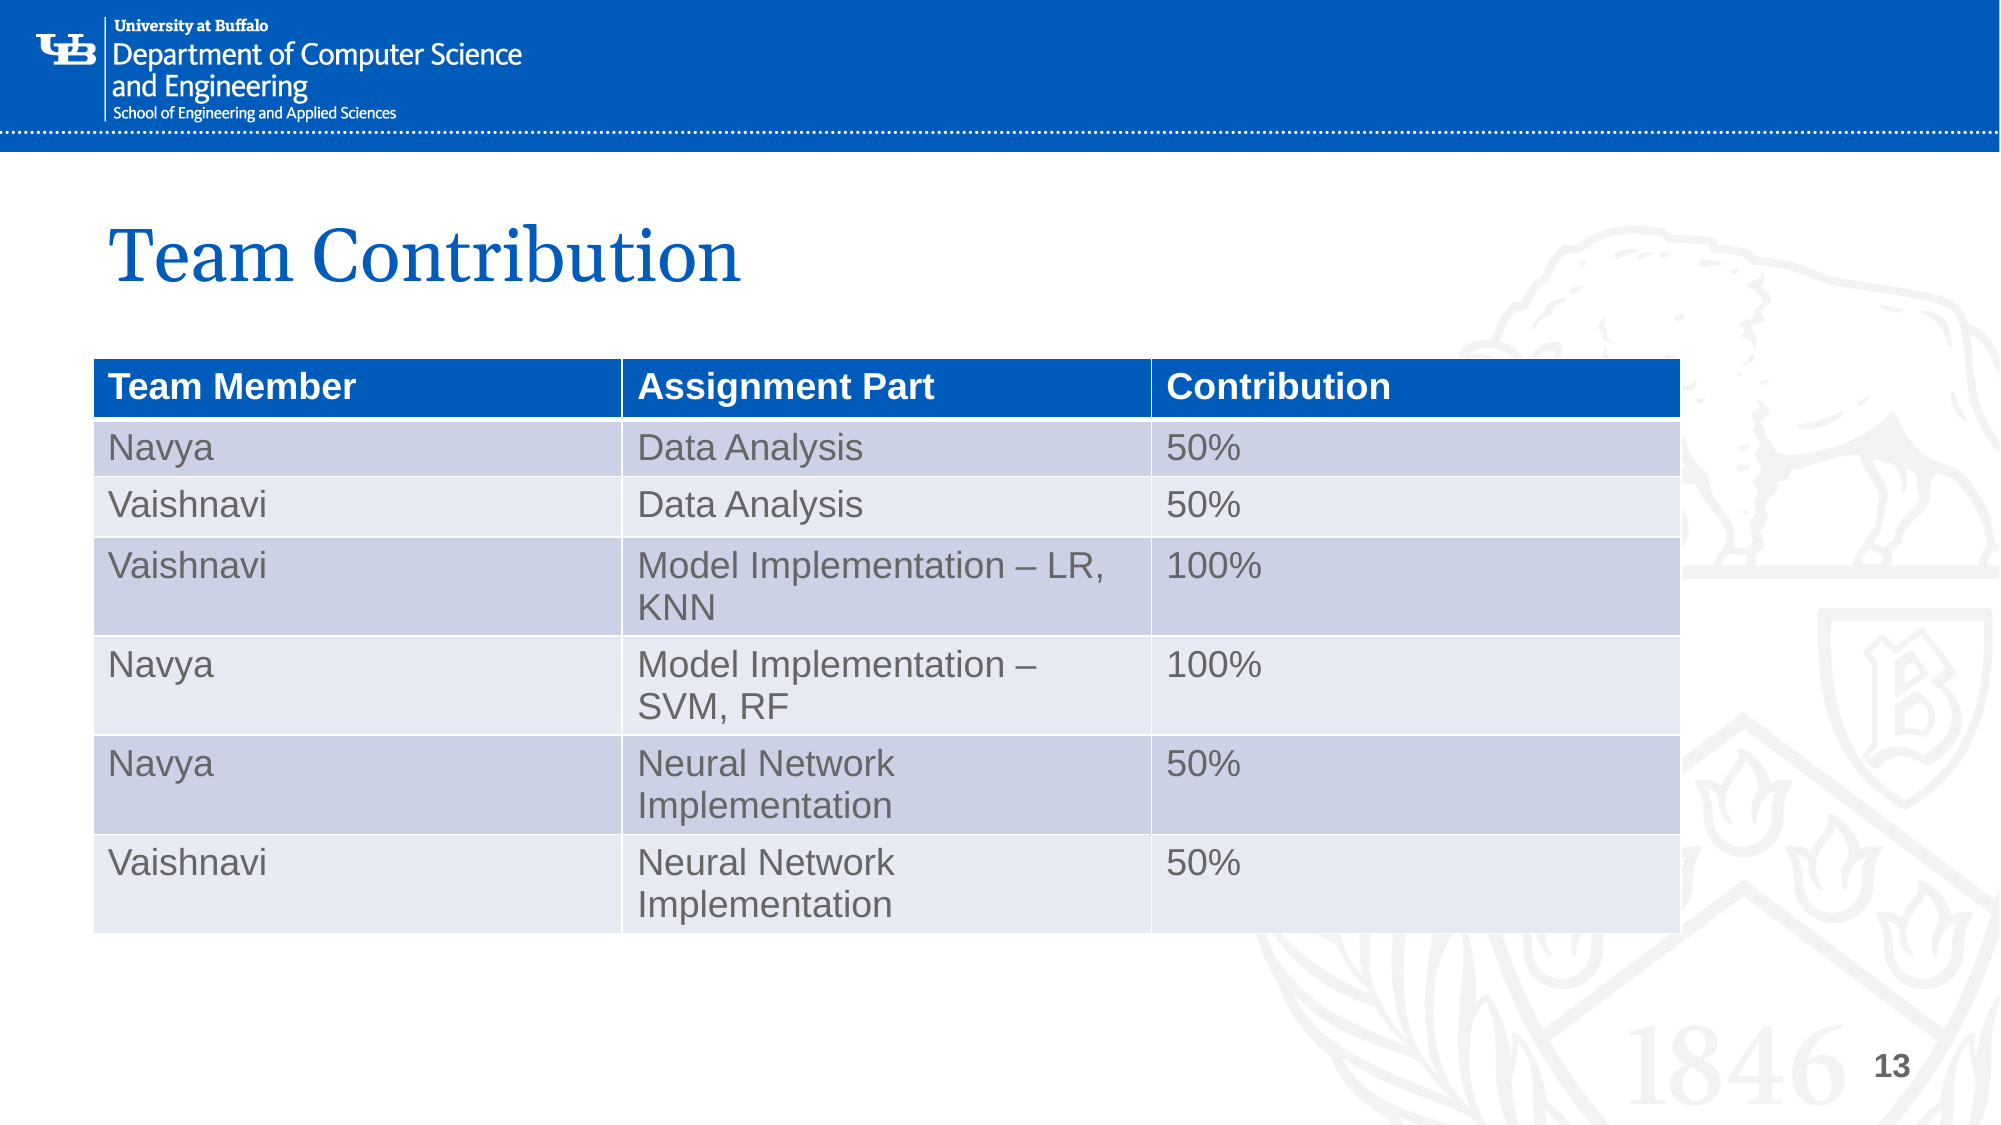

# Team Contribution
| Team Member | Assignment Part | Contribution |
| --- | --- | --- |
| Navya | Data Analysis | 50% |
| Vaishnavi | Data Analysis | 50% |
| Vaishnavi | Model Implementation – LR, KNN | 100% |
| Navya | Model Implementation – SVM, RF | 100% |
| Navya | Neural Network Implementation | 50% |
| Vaishnavi | Neural Network Implementation | 50% |